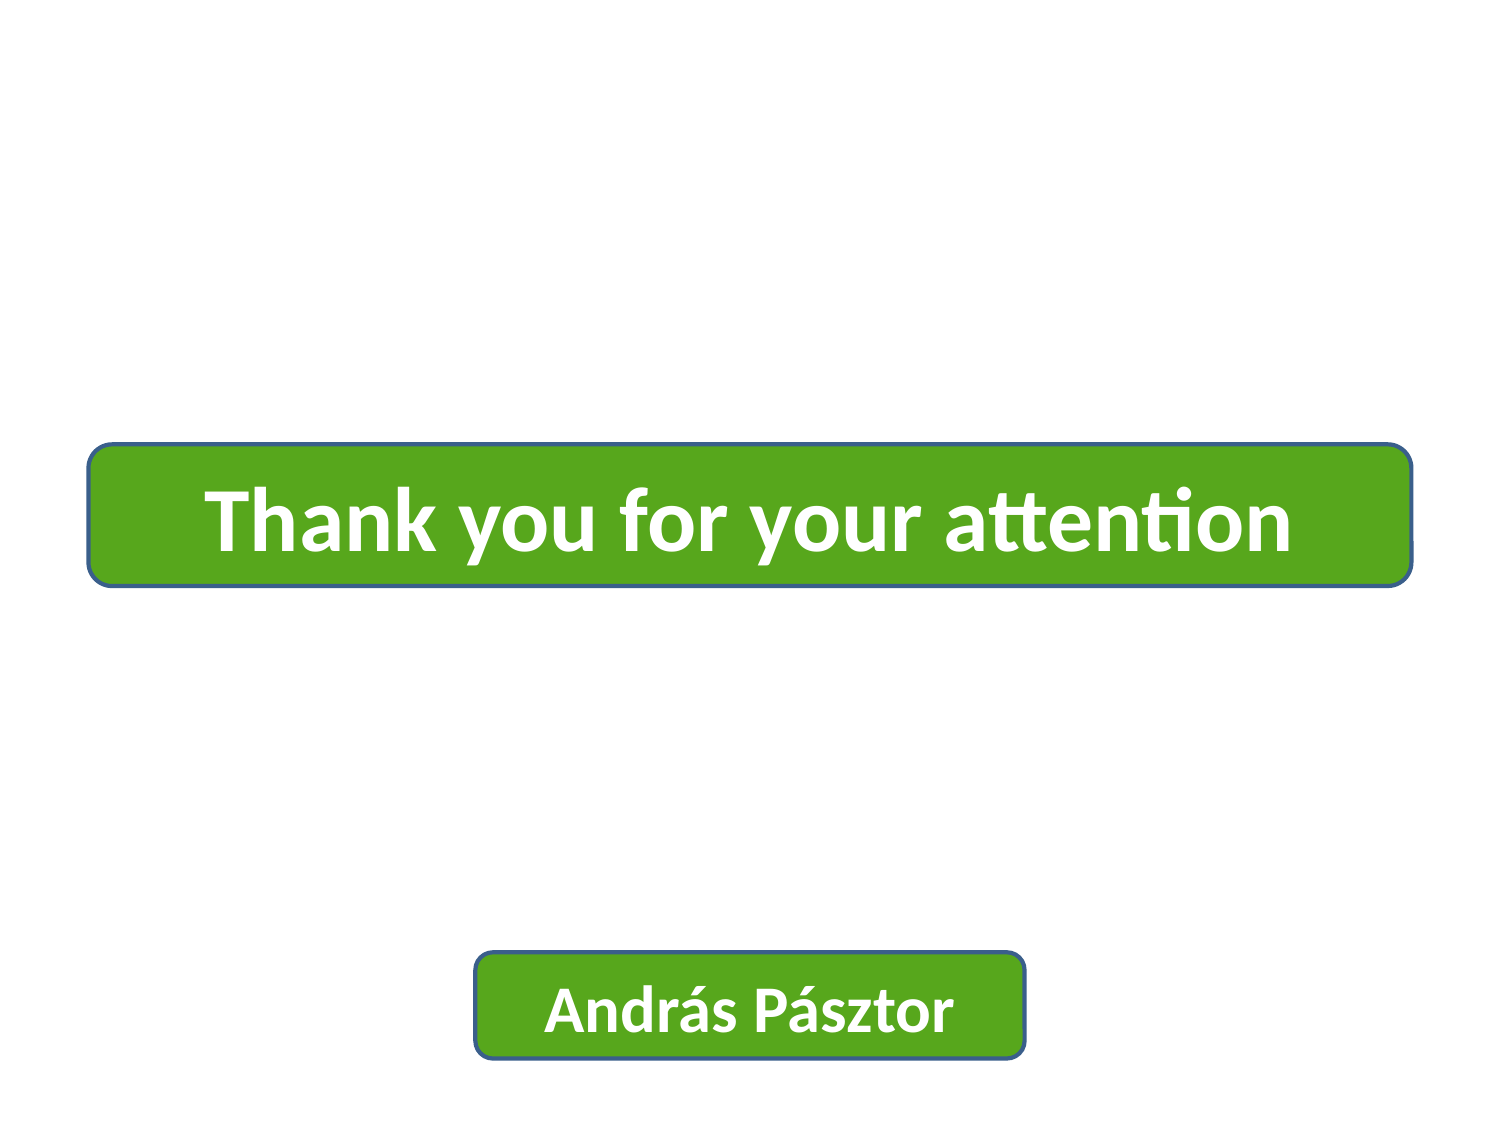

Thank you for your attention
András Pásztor